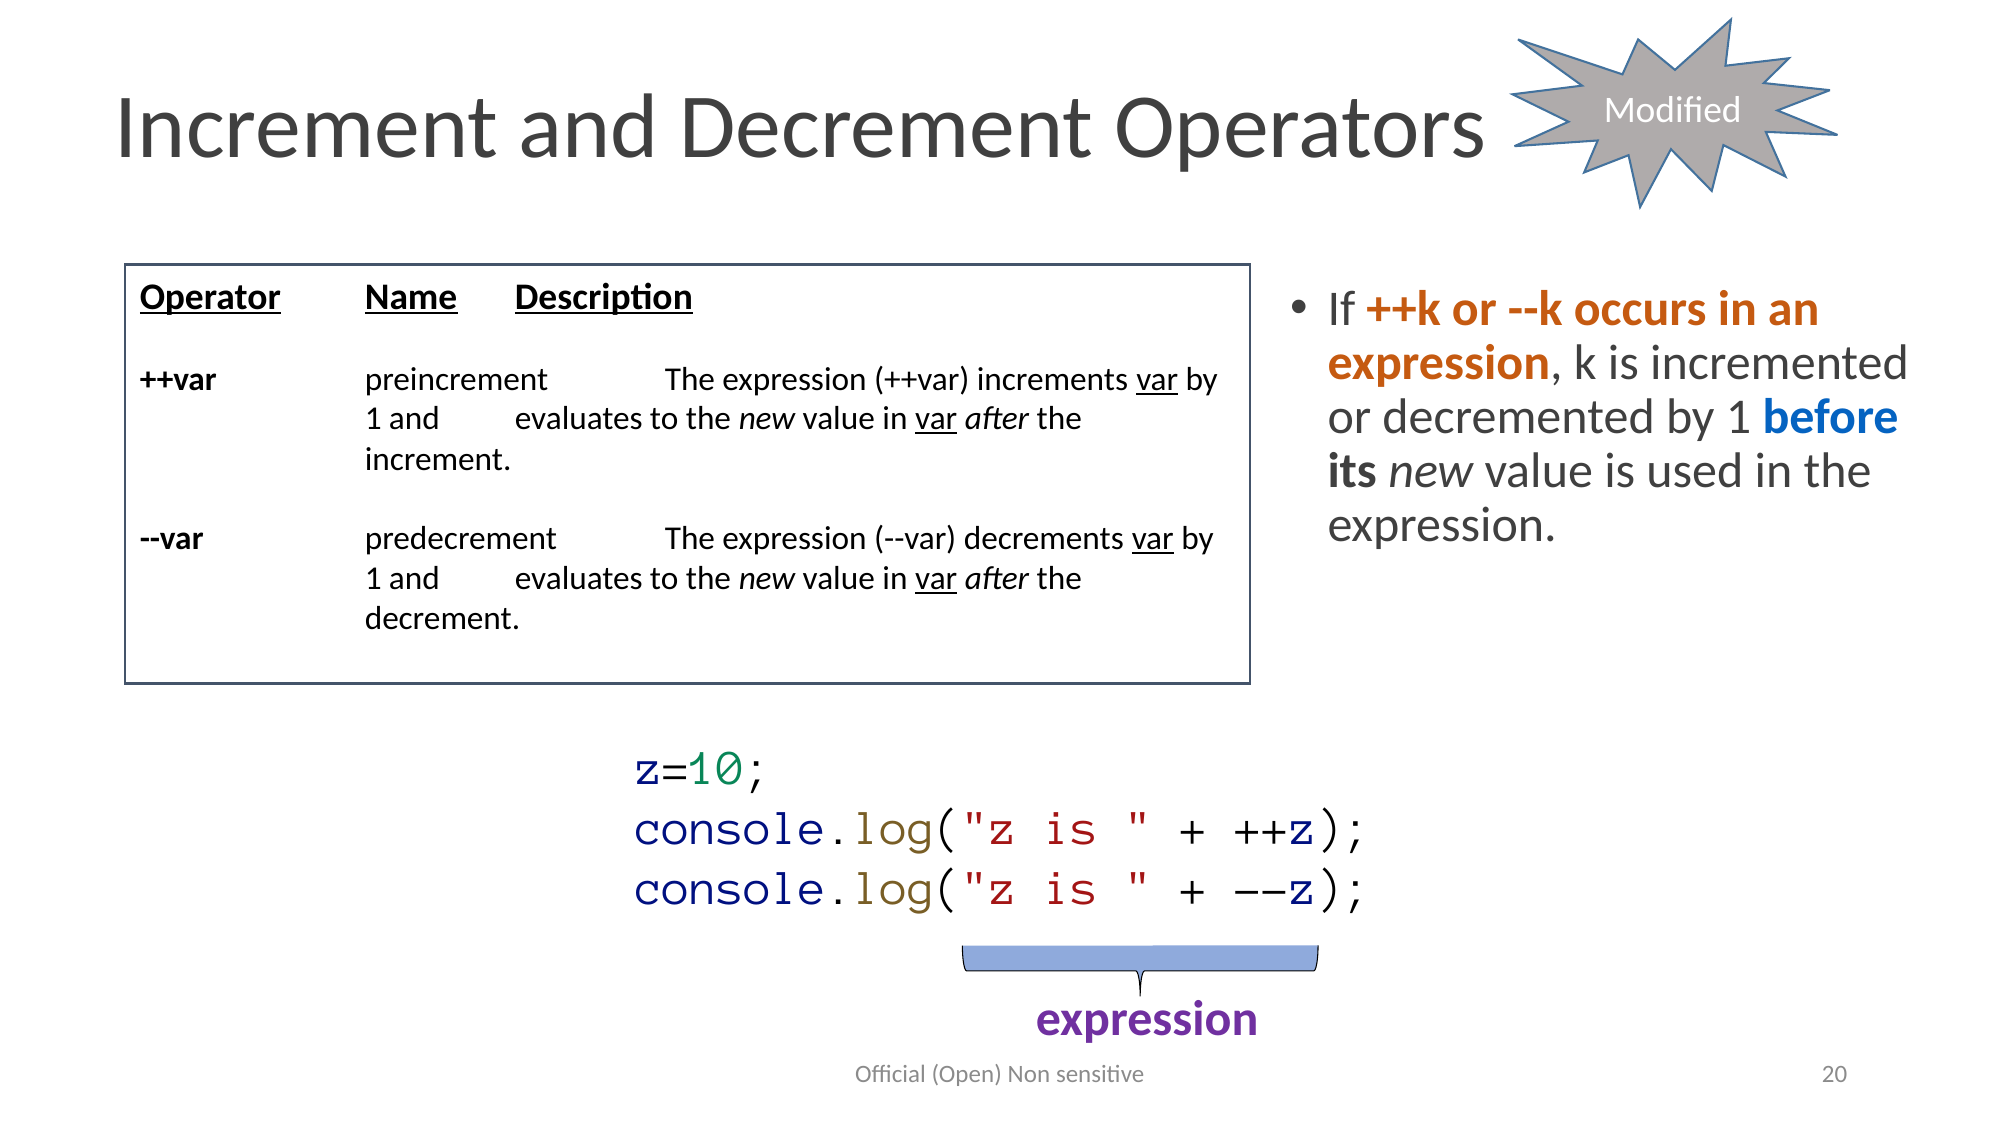

# Increment and Decrement Operators
Modified
Operator	Name	Description

++var	preincrement	The expression (++var) increments var by 1 and 	evaluates to the new value in var after the increment.

--var	predecrement	The expression (--var) decrements var by 1 and 	evaluates to the new value in var after the decrement.

If ++k or --k occurs in an expression, k is incremented or decremented by 1 before its new value is used in the expression.
z=10;
console.log("z is " + ++z);
console.log("z is " + --z);

expression
Official (Open) Non sensitive
20